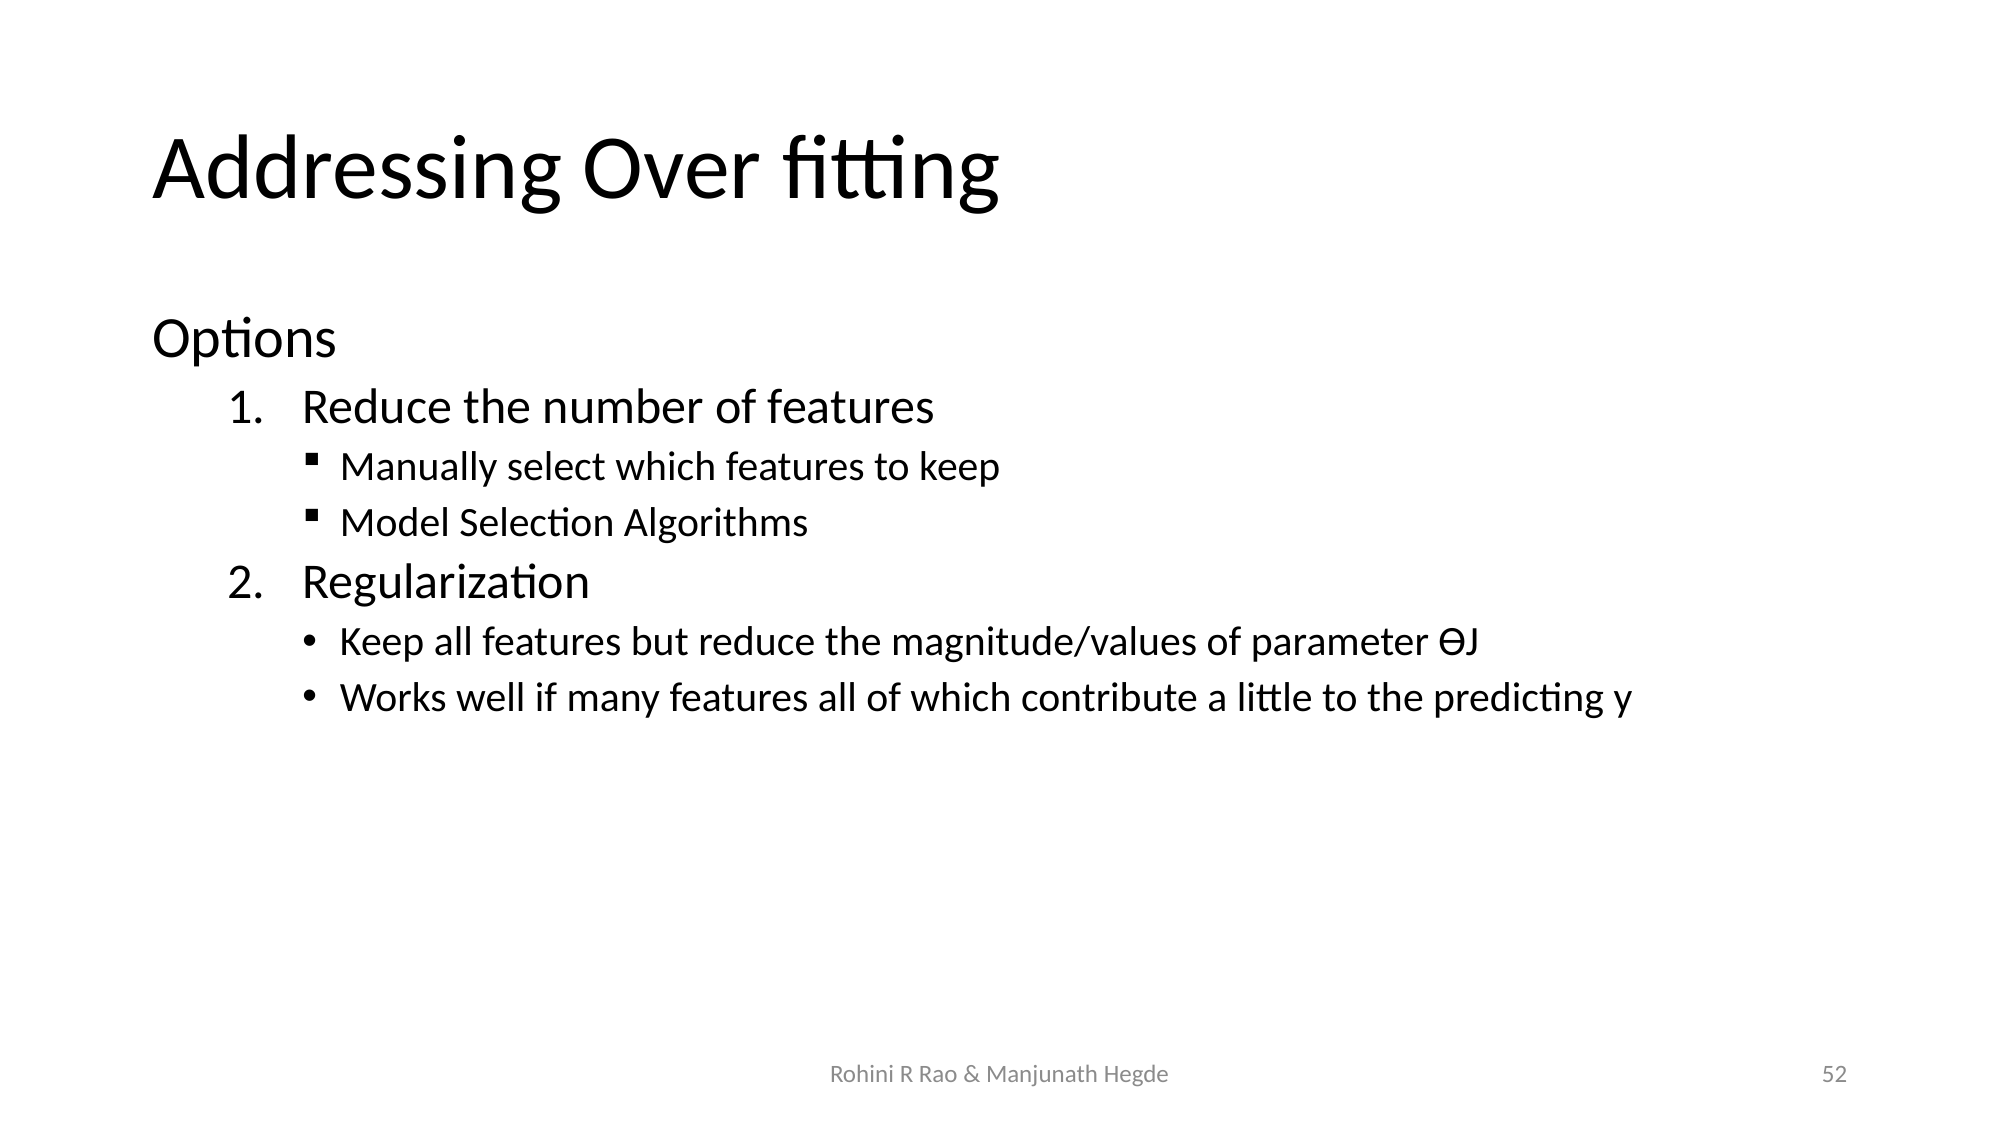

# Addressing Over fitting
Options
Reduce the number of features
Manually select which features to keep
Model Selection Algorithms
Regularization
Keep all features but reduce the magnitude/values of parameter ƟJ
Works well if many features all of which contribute a little to the predicting y
Rohini R Rao & Manjunath Hegde
52